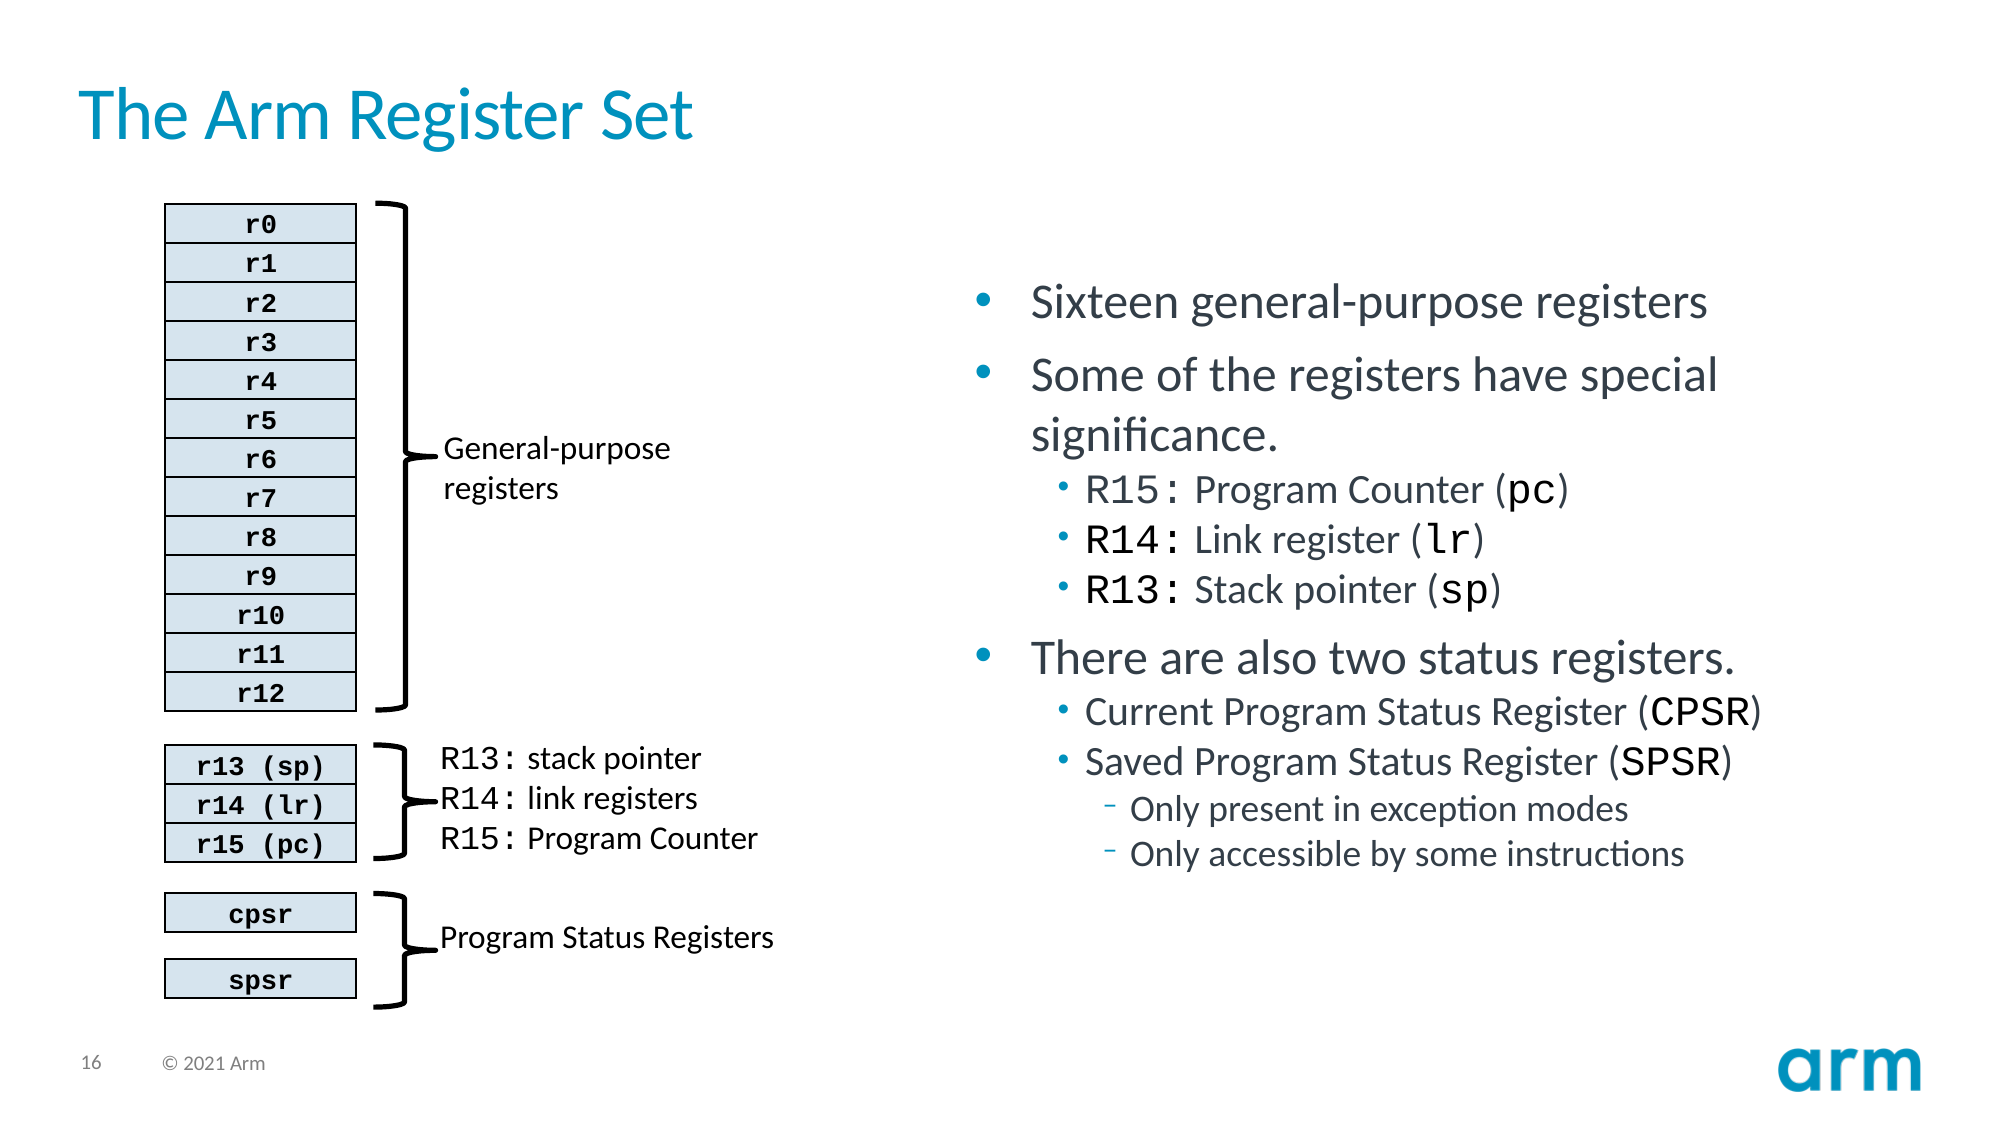

# The Arm Register Set

r0
r1
r2
r3
r4
r5
r6
r7
General-purpose registers
r8
r9
r10
r11
r12
R13: stack pointer
R14: link registers
R15: Program Counter
r13 (sp)
r14 (lr)

r15 (pc)
cpsr

Program Status Registers
spsr
Sixteen general-purpose registers
Some of the registers have special significance.
R15: Program Counter (pc)
R14: Link register (lr)
R13: Stack pointer (sp)
There are also two status registers.
Current Program Status Register (CPSR)
Saved Program Status Register (SPSR)
Only present in exception modes
Only accessible by some instructions